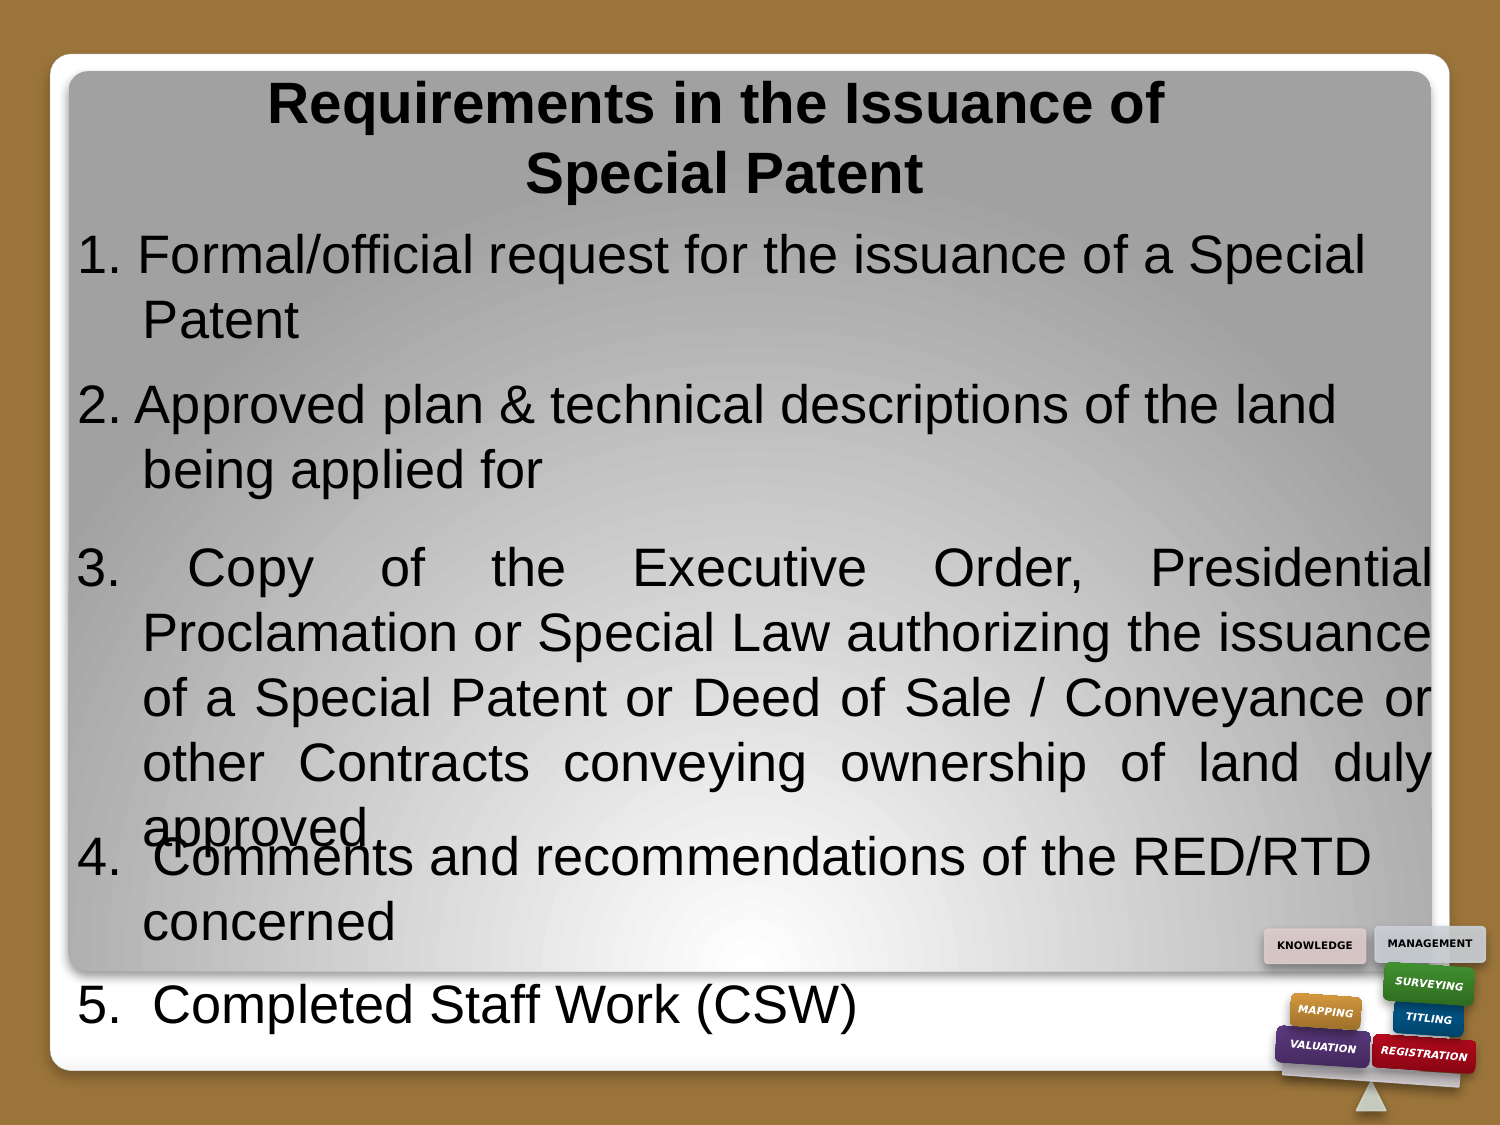

Requirements in the Issuance of
Special Patent
1. Formal/official request for the issuance of a Special Patent
2. Approved plan & technical descriptions of the land being applied for
3. Copy of the Executive Order, Presidential Proclamation or Special Law authorizing the issuance of a Special Patent or Deed of Sale / Conveyance or other Contracts conveying ownership of land duly approved
4.  Comments and recommendations of the RED/RTD concerned
KNOWLEDGE
MANAGEMENT
REGISTRATION
TITLING
SURVEYING
VALUATION
MAPPING
5.  Completed Staff Work (CSW)